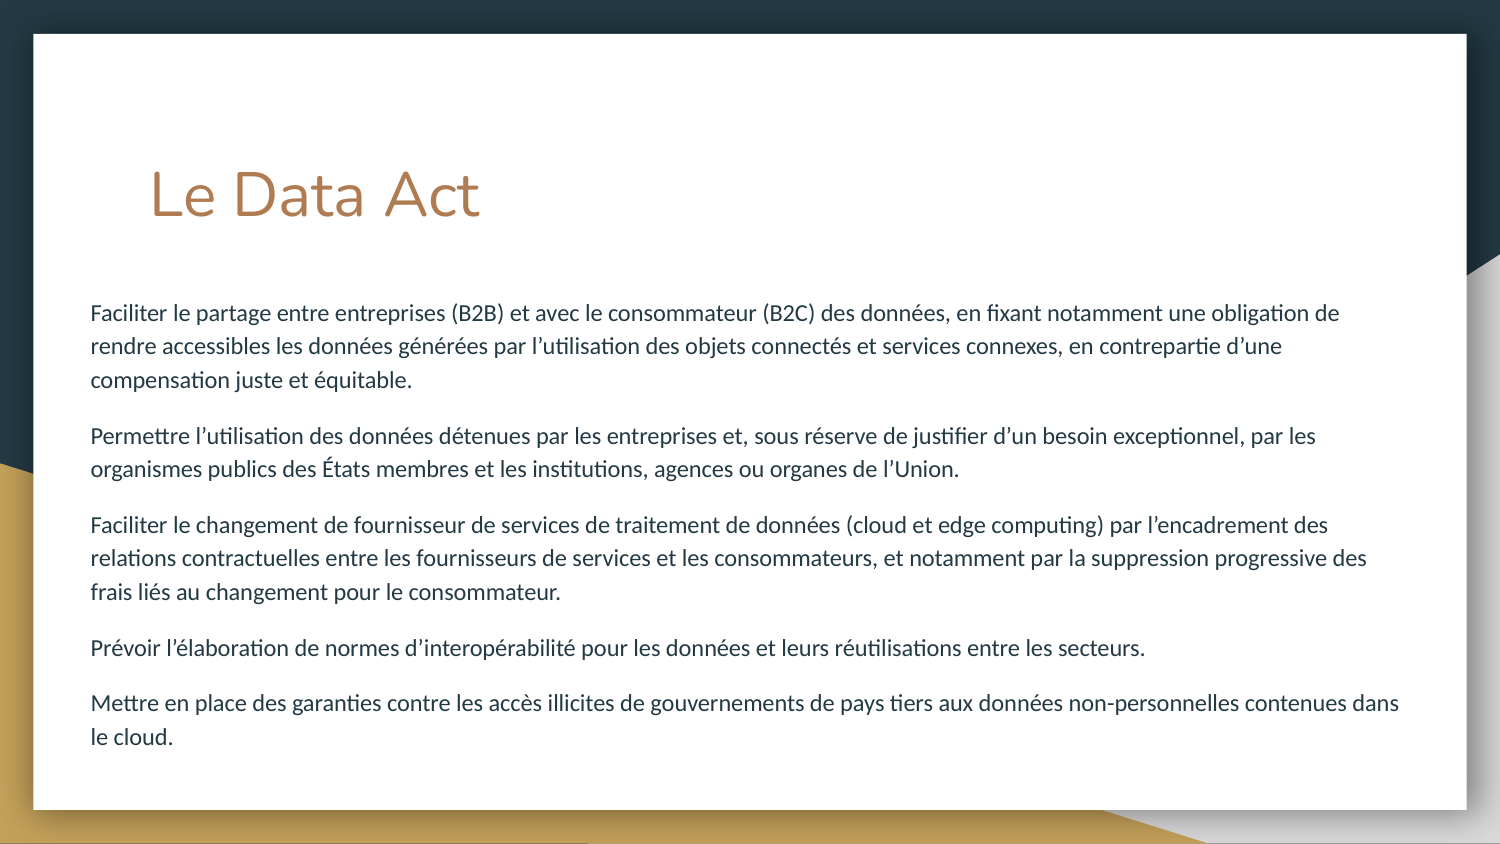

# Le Data Act
Faciliter le partage entre entreprises (B2B) et avec le consommateur (B2C) des données, en fixant notamment une obligation de rendre accessibles les données générées par l’utilisation des objets connectés et services connexes, en contrepartie d’une compensation juste et équitable.
Permettre l’utilisation des données détenues par les entreprises et, sous réserve de justifier d’un besoin exceptionnel, par les organismes publics des États membres et les institutions, agences ou organes de l’Union.
Faciliter le changement de fournisseur de services de traitement de données (cloud et edge computing) par l’encadrement des relations contractuelles entre les fournisseurs de services et les consommateurs, et notamment par la suppression progressive des frais liés au changement pour le consommateur.
Prévoir l’élaboration de normes d’interopérabilité pour les données et leurs réutilisations entre les secteurs.
Mettre en place des garanties contre les accès illicites de gouvernements de pays tiers aux données non-personnelles contenues dans le cloud.